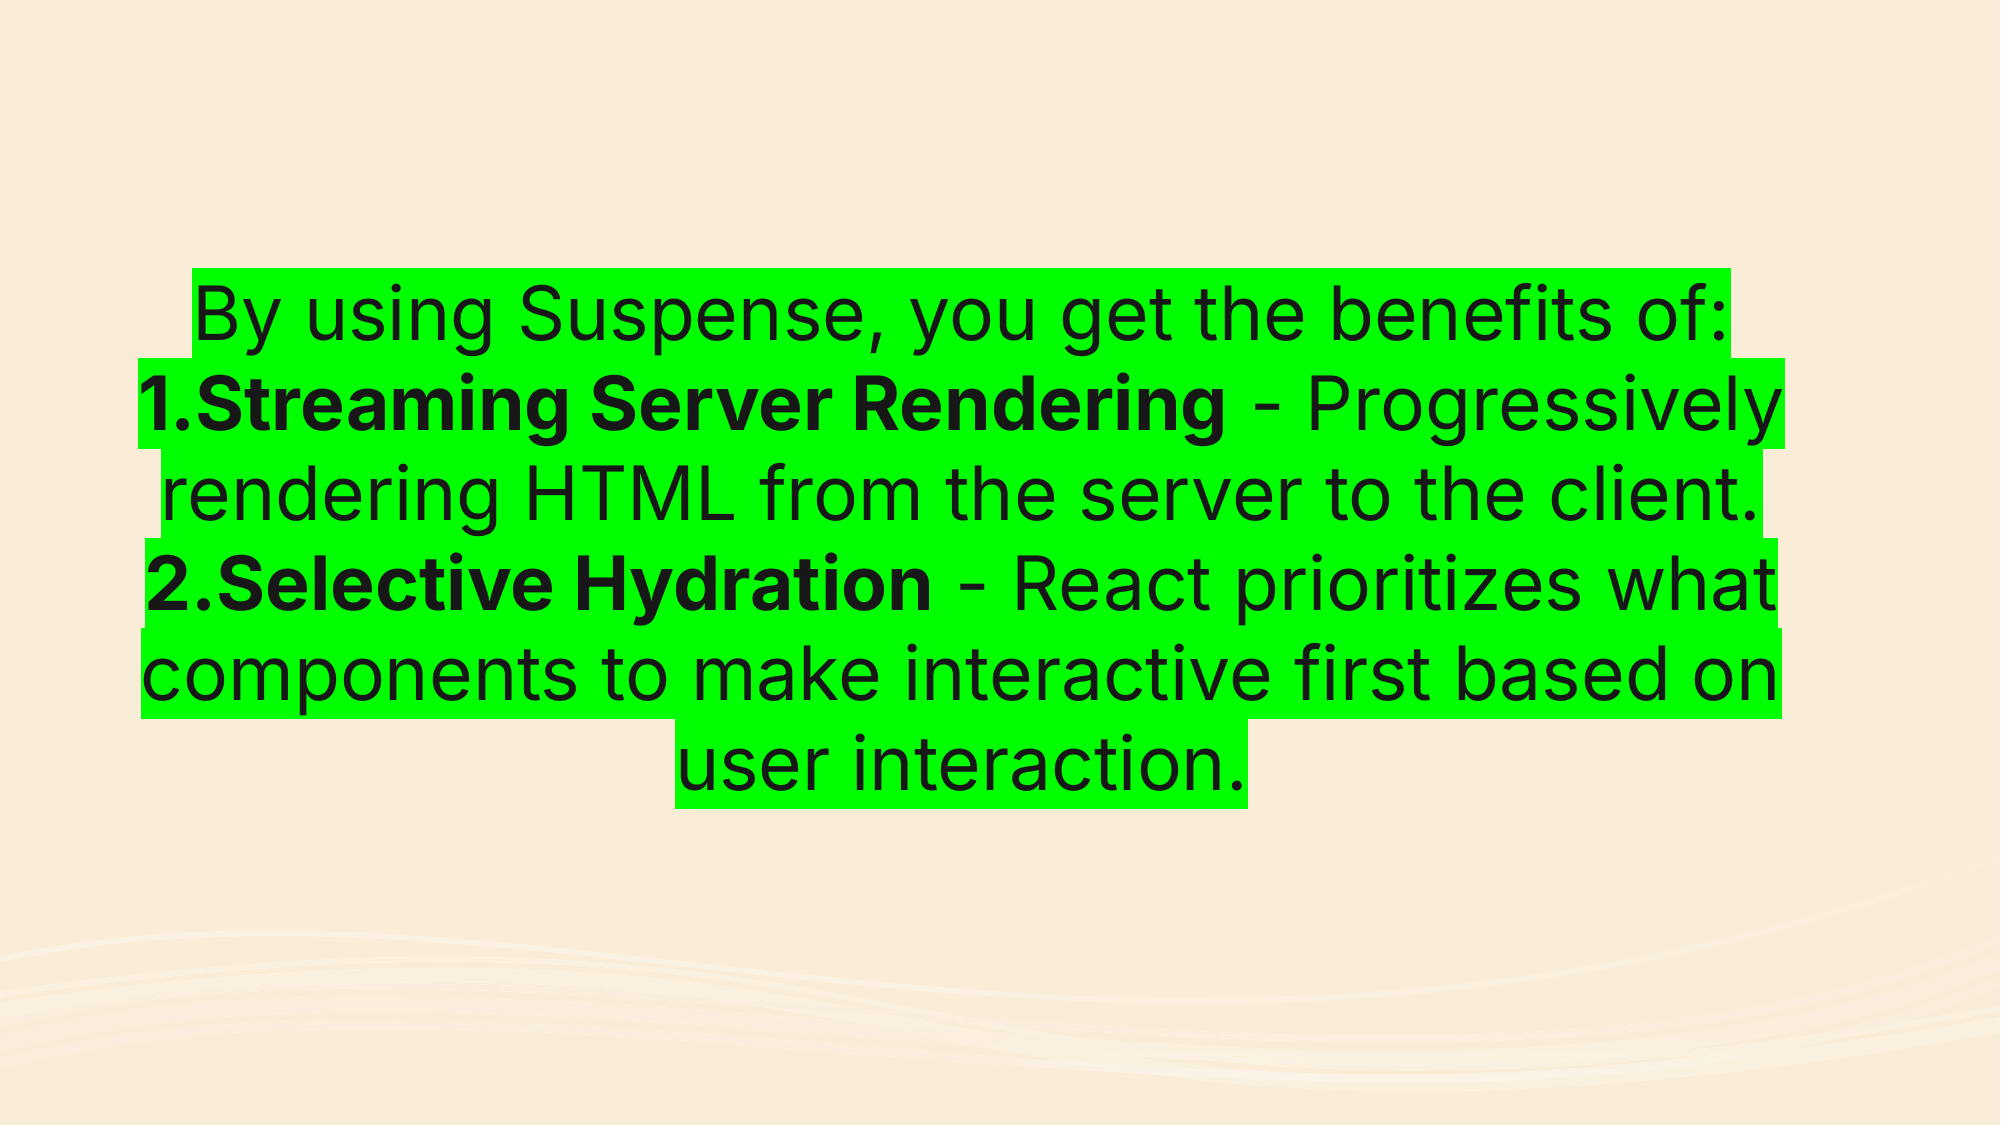

By using Suspense, you get the benefits of:
Streaming Server Rendering - Progressively rendering HTML from the server to the client.
Selective Hydration - React prioritizes what components to make interactive first based on user interaction.